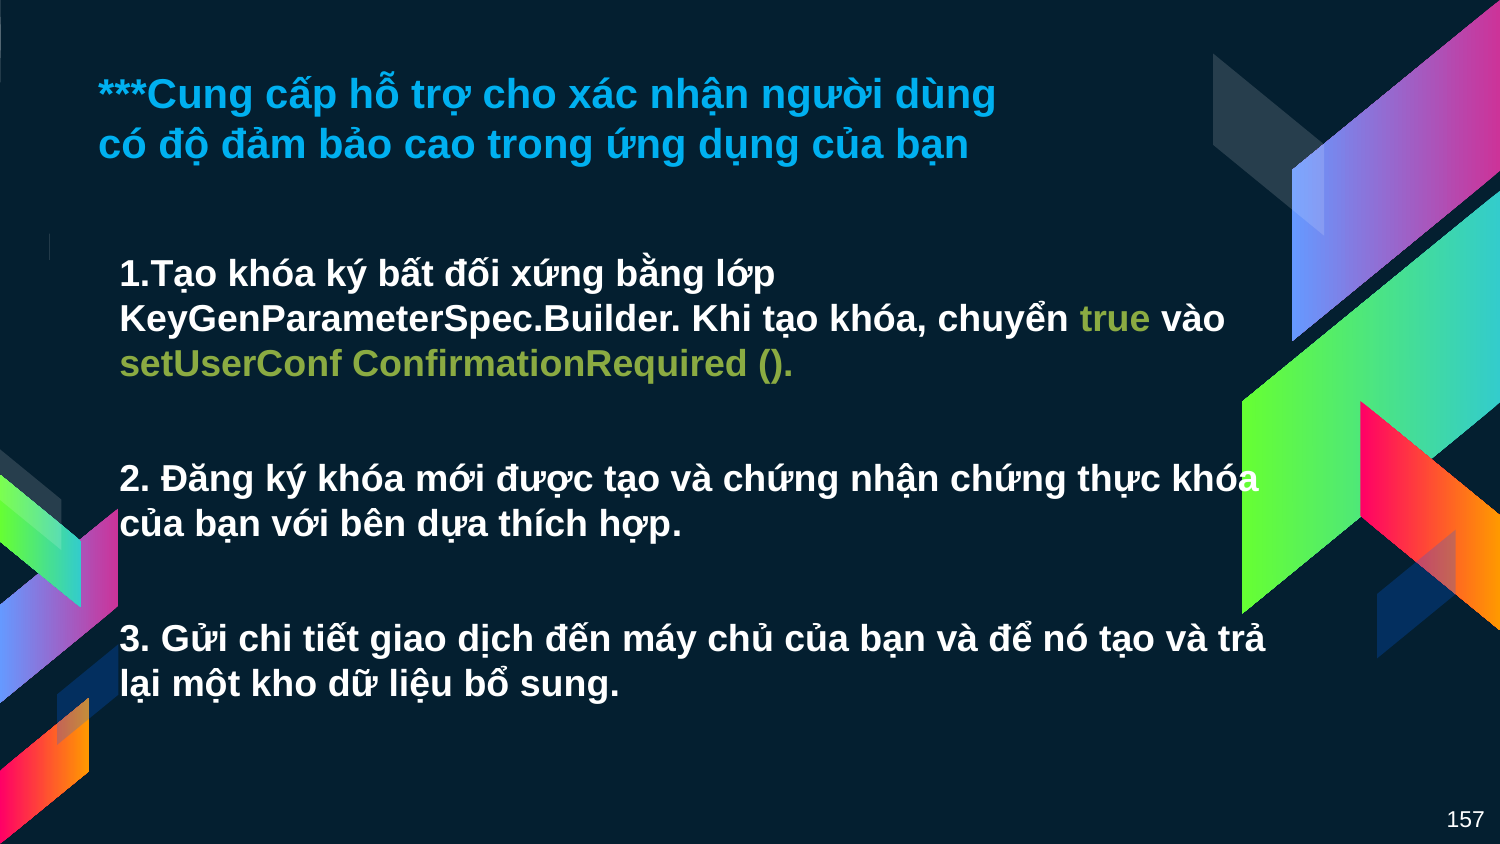

# ***Cung cấp hỗ trợ cho xác nhận người dùng có độ đảm bảo cao trong ứng dụng của bạn

1.Tạo khóa ký bất đối xứng bằng lớp KeyGenParameterSpec.Builder. Khi tạo khóa, chuyển true vào setUserConf ConfirmationRequired ().

2. Đăng ký khóa mới được tạo và chứng nhận chứng thực khóa của bạn với bên dựa thích hợp.

3. Gửi chi tiết giao dịch đến máy chủ của bạn và để nó tạo và trả lại một kho dữ liệu bổ sung.

157